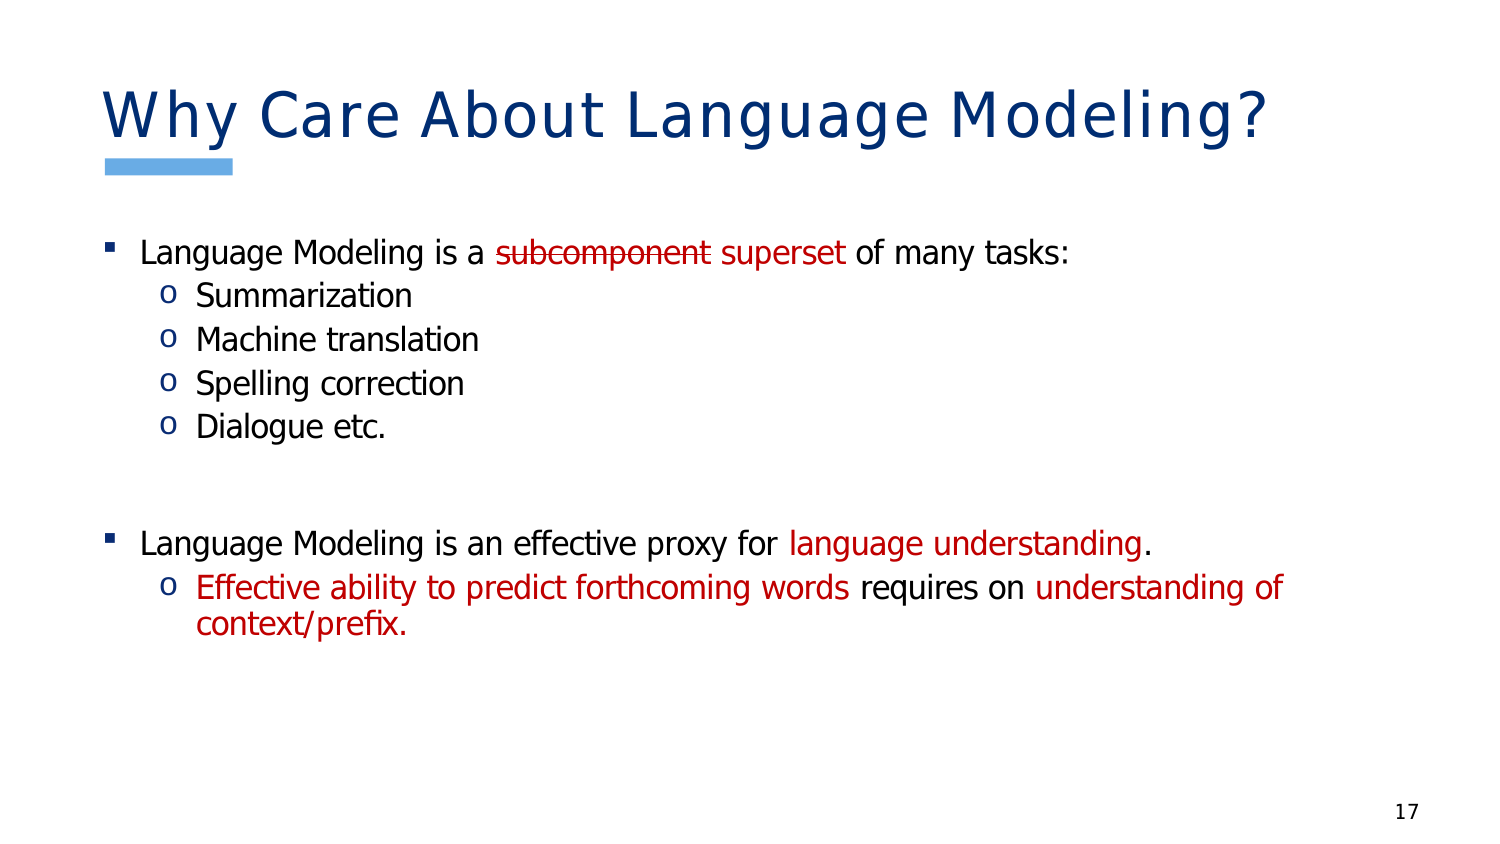

# Why Care About Language Modeling?
Language Modeling is a subcomponent superset of many tasks:
Summarization
Machine translation
Spelling correction
Dialogue etc.

Language Modeling is an effective proxy for language understanding.
Effective ability to predict forthcoming words requires on understanding of context/prefix.